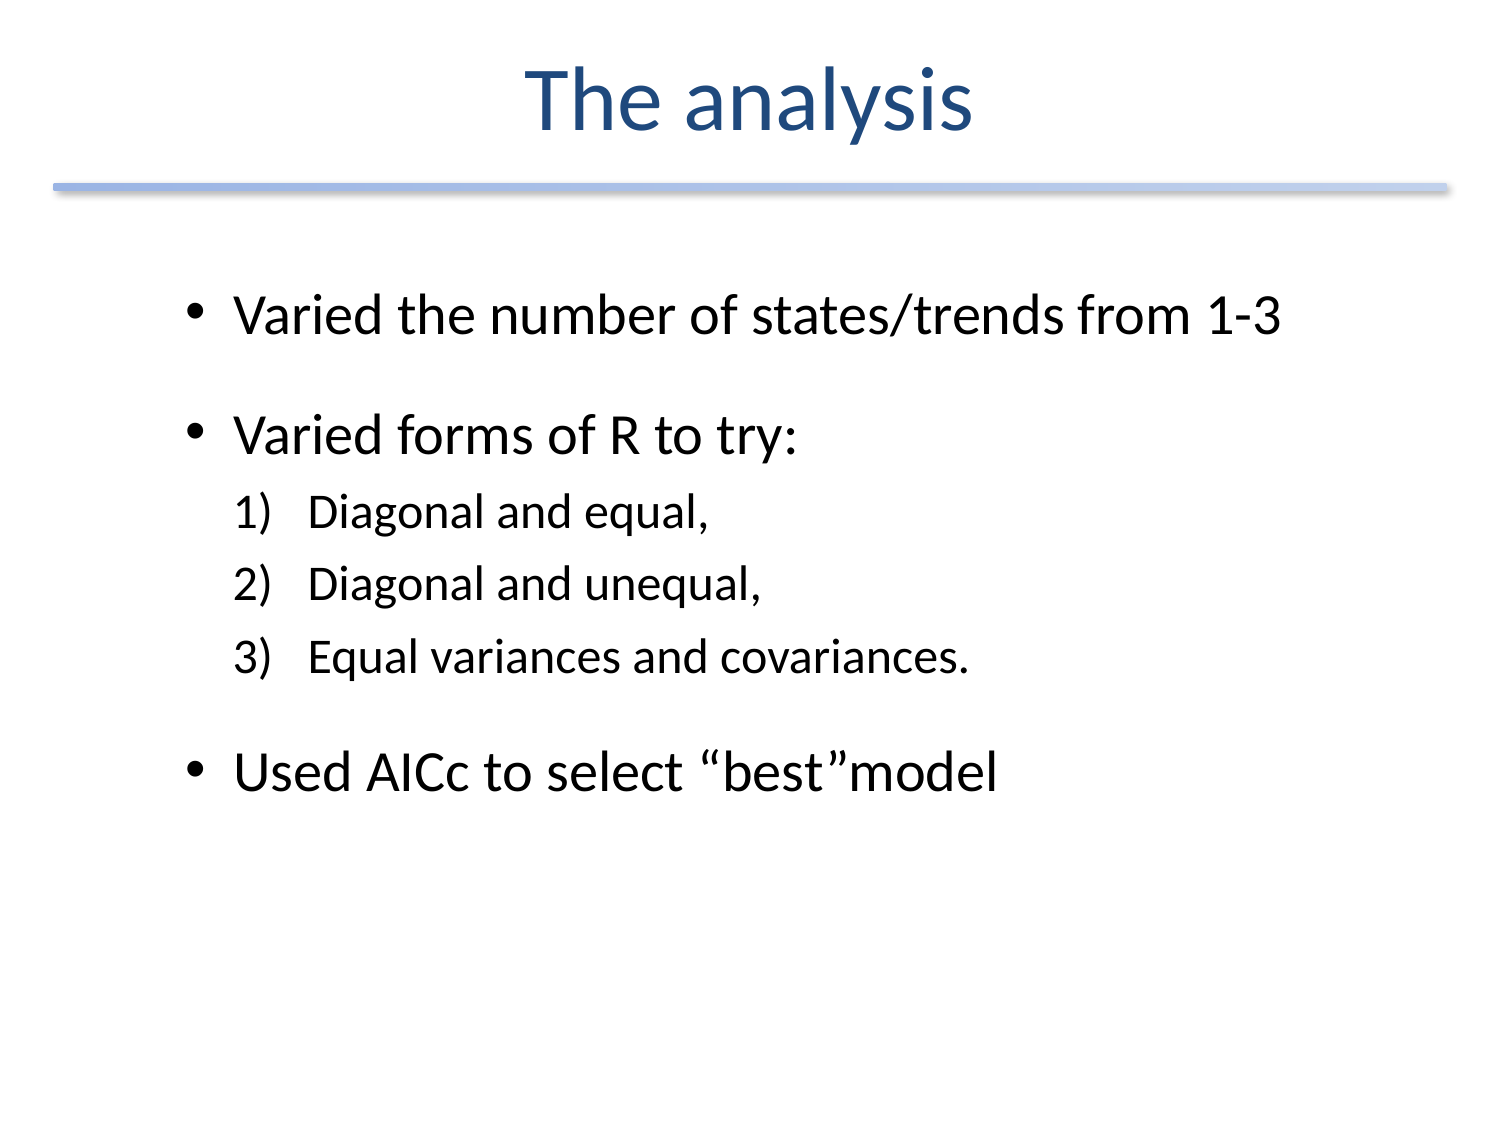

# The analysis

Varied the number of states/trends from 1-3
Varied forms of R to try:
Diagonal and equal,
Diagonal and unequal,
Equal variances and covariances.
Used AICc to select “best”model